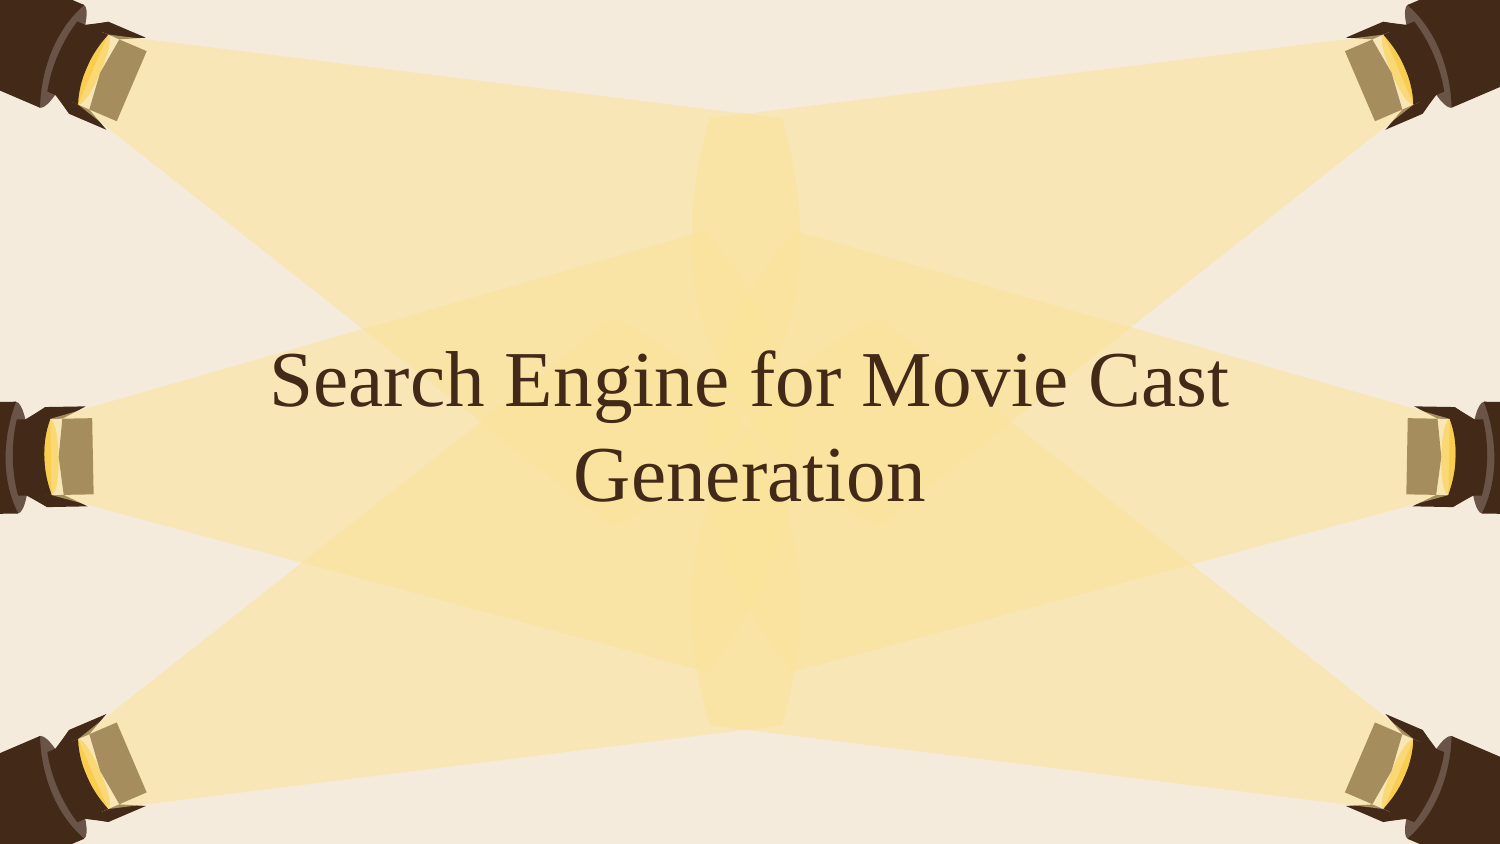

# Search Engine for Movie Cast Generation